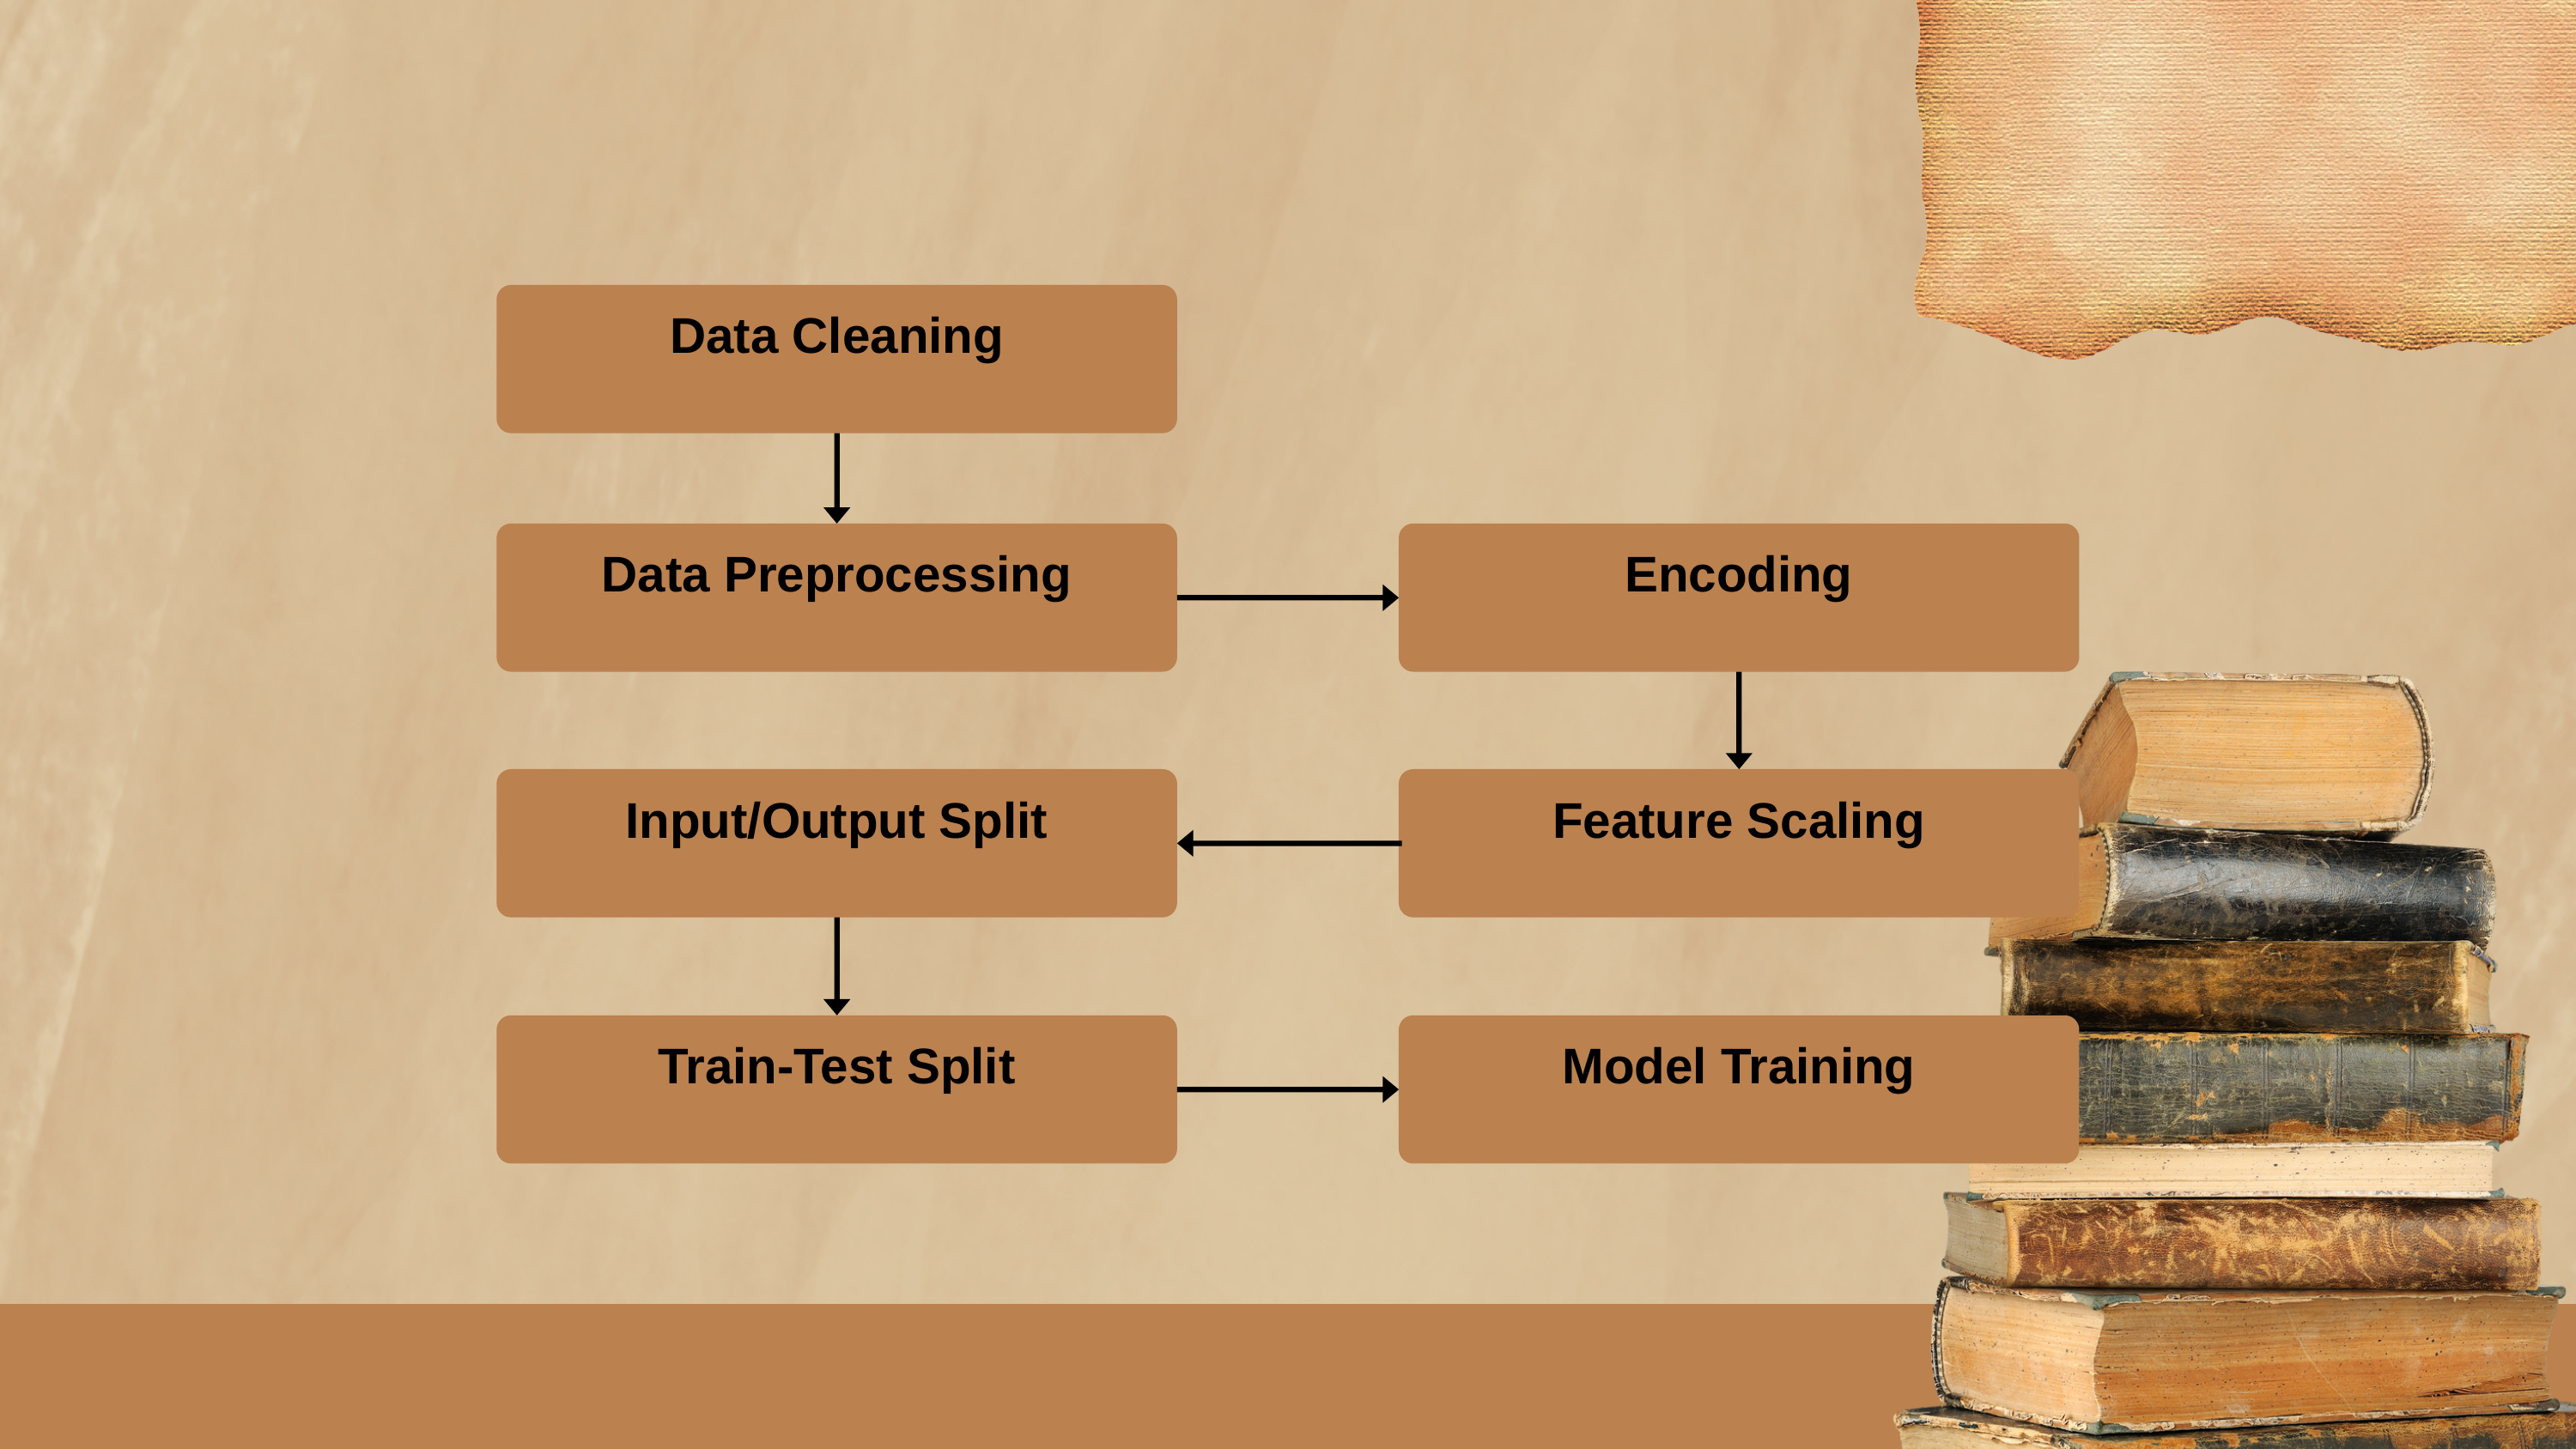

Data Cleaning

Data Preprocessing

Encoding

Input/Output Split

Feature Scaling

Train-Test Split

Model Training